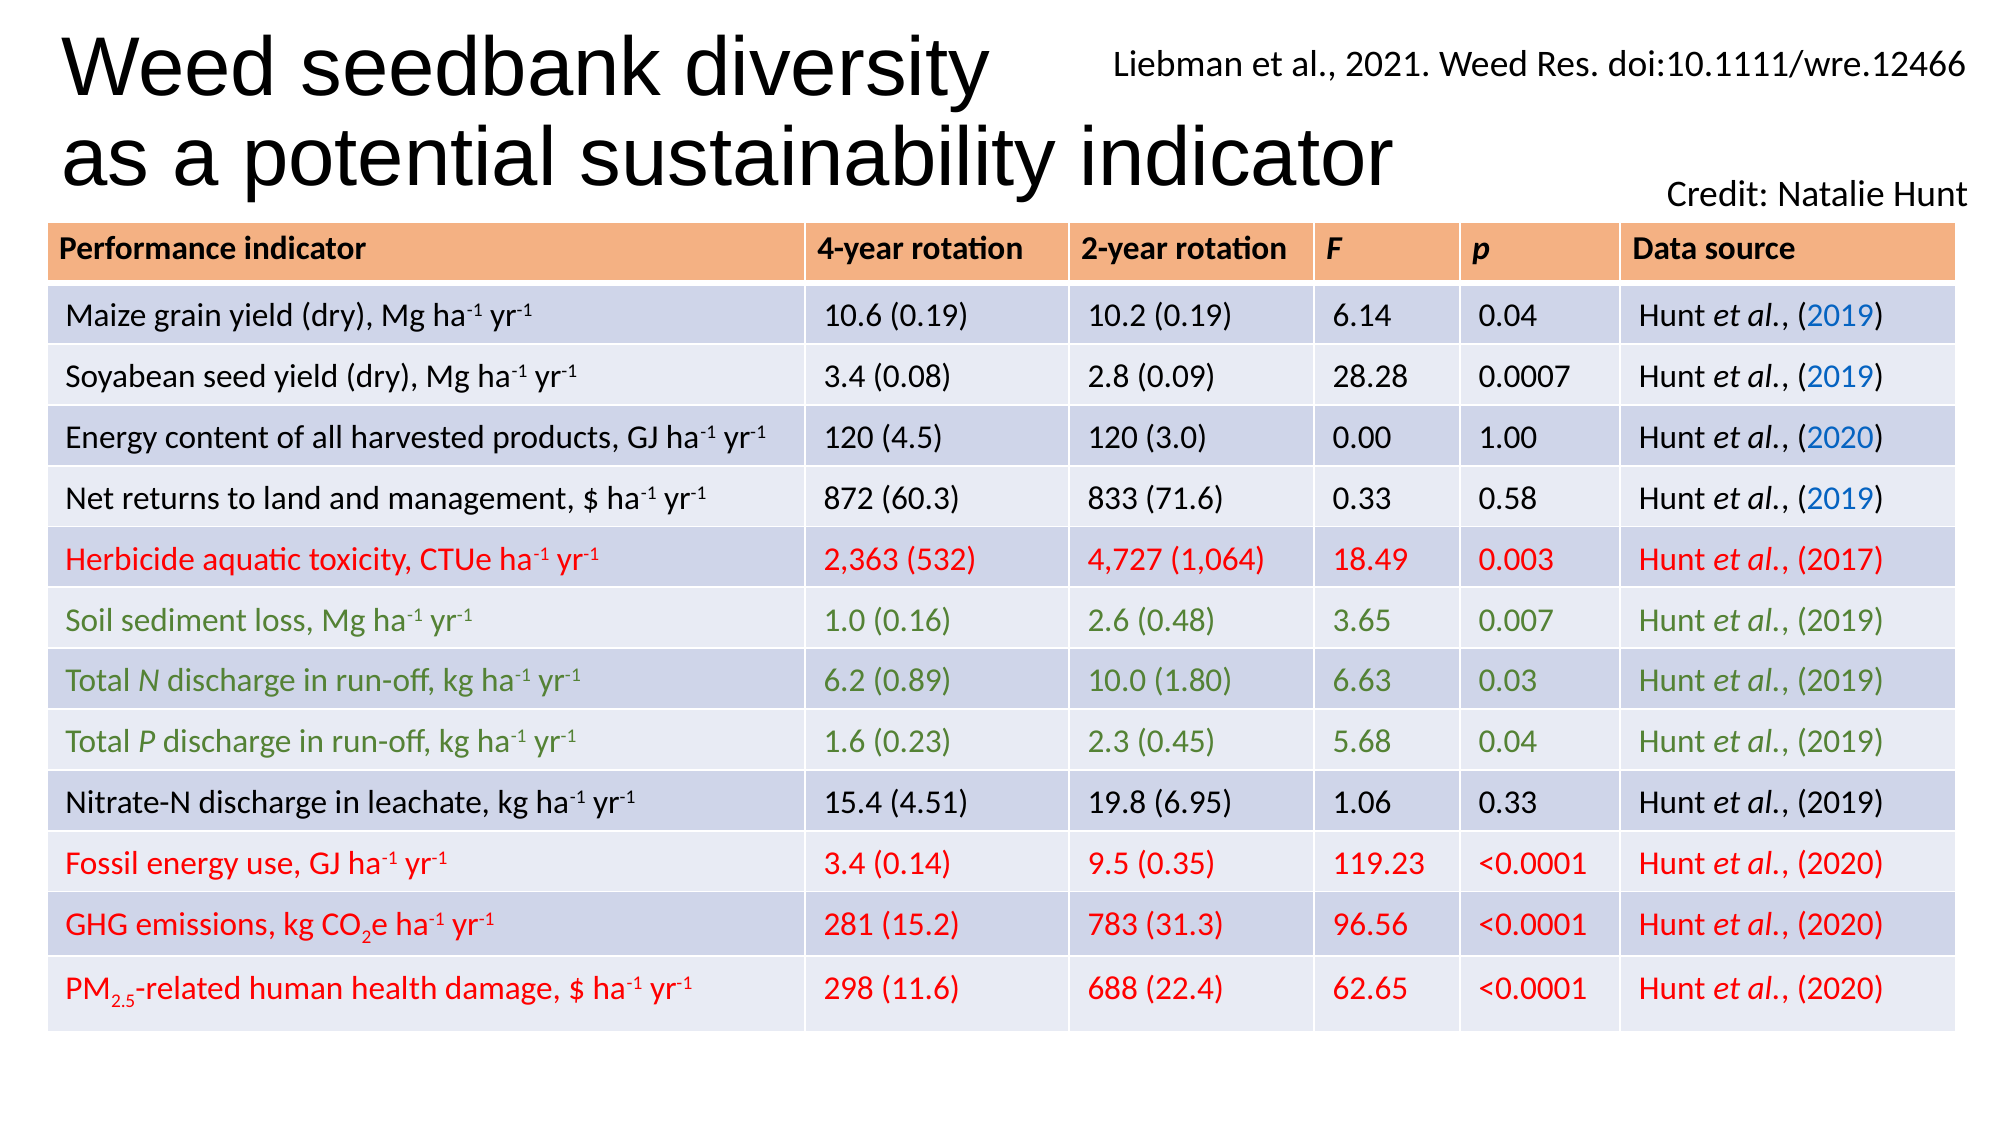

# Weed seedbank diversity as a potential sustainability indicator
Liebman et al., 2021. Weed Res. doi:10.1111/wre.12466
Credit: Natalie Hunt
| Performance indicator | 4-year rotation | 2-year rotation | F | p | Data source |
| --- | --- | --- | --- | --- | --- |
| Maize grain yield (dry), Mg ha-1 yr-1 | 10.6 (0.19) | 10.2 (0.19) | 6.14 | 0.04 | Hunt et al., (2019) |
| Soyabean seed yield (dry), Mg ha-1 yr-1 | 3.4 (0.08) | 2.8 (0.09) | 28.28 | 0.0007 | Hunt et al., (2019) |
| Energy content of all harvested products, GJ ha-1 yr-1 | 120 (4.5) | 120 (3.0) | 0.00 | 1.00 | Hunt et al., (2020) |
| Net returns to land and management, $ ha-1 yr-1 | 872 (60.3) | 833 (71.6) | 0.33 | 0.58 | Hunt et al., (2019) |
| Herbicide aquatic toxicity, CTUe ha-1 yr-1 | 2,363 (532) | 4,727 (1,064) | 18.49 | 0.003 | Hunt et al., (2017) |
| Soil sediment loss, Mg ha-1 yr-1 | 1.0 (0.16) | 2.6 (0.48) | 3.65 | 0.007 | Hunt et al., (2019) |
| Total N discharge in run-off, kg ha-1 yr-1 | 6.2 (0.89) | 10.0 (1.80) | 6.63 | 0.03 | Hunt et al., (2019) |
| Total P discharge in run-off, kg ha-1 yr-1 | 1.6 (0.23) | 2.3 (0.45) | 5.68 | 0.04 | Hunt et al., (2019) |
| Nitrate-N discharge in leachate, kg ha-1 yr-1 | 15.4 (4.51) | 19.8 (6.95) | 1.06 | 0.33 | Hunt et al., (2019) |
| Fossil energy use, GJ ha-1 yr-1 | 3.4 (0.14) | 9.5 (0.35) | 119.23 | <0.0001 | Hunt et al., (2020) |
| GHG emissions, kg CO2e ha-1 yr-1 | 281 (15.2) | 783 (31.3) | 96.56 | <0.0001 | Hunt et al., (2020) |
| PM2.5-related human health damage, $ ha-1 yr-1 | 298 (11.6) | 688 (22.4) | 62.65 | <0.0001 | Hunt et al., (2020) |